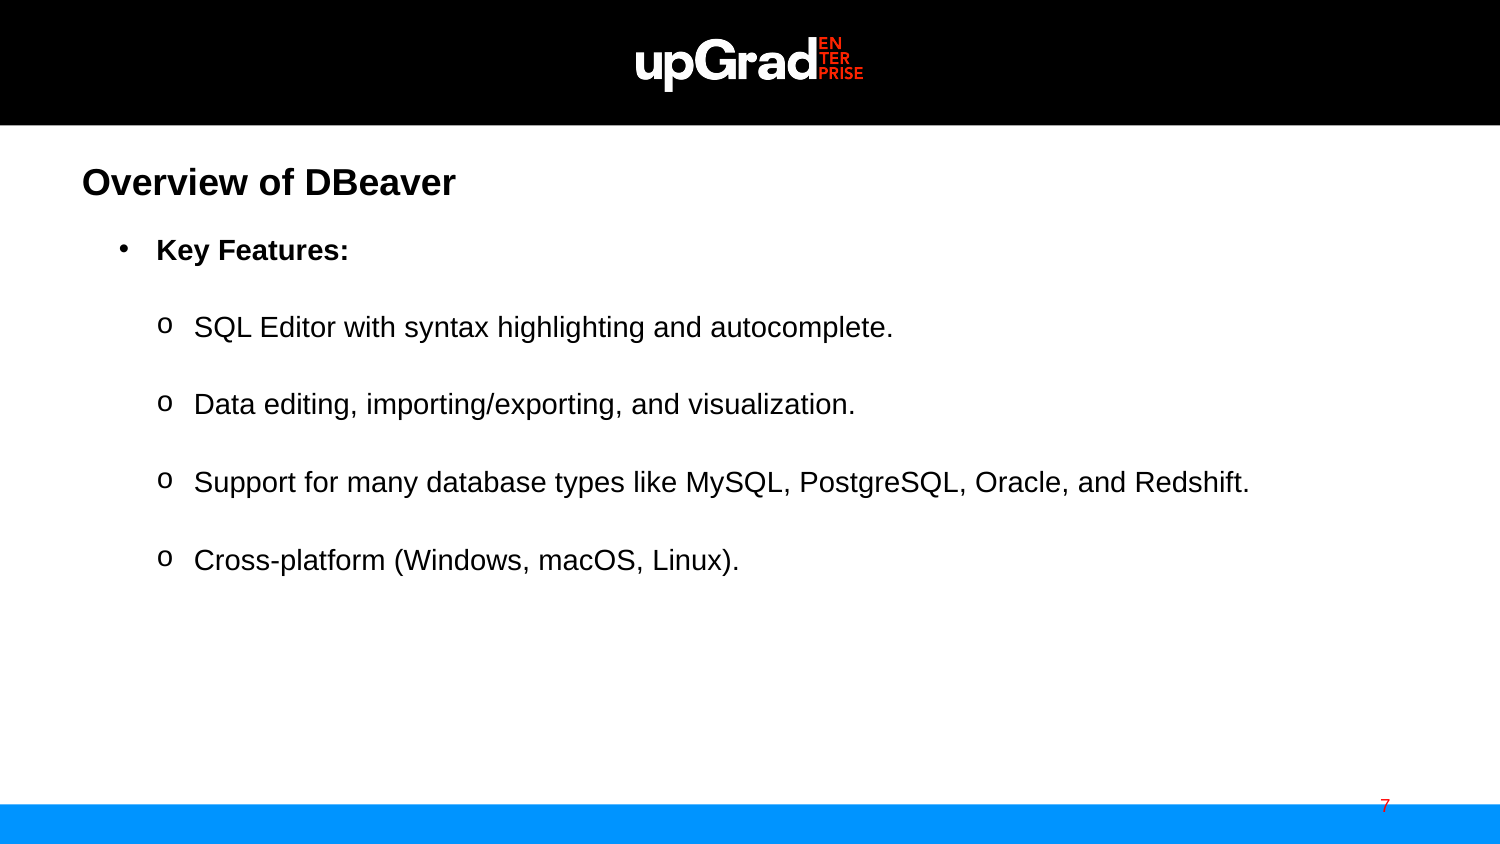

Overview of DBeaver
Key Features:
SQL Editor with syntax highlighting and autocomplete.
Data editing, importing/exporting, and visualization.
Support for many database types like MySQL, PostgreSQL, Oracle, and Redshift.
Cross-platform (Windows, macOS, Linux).
7